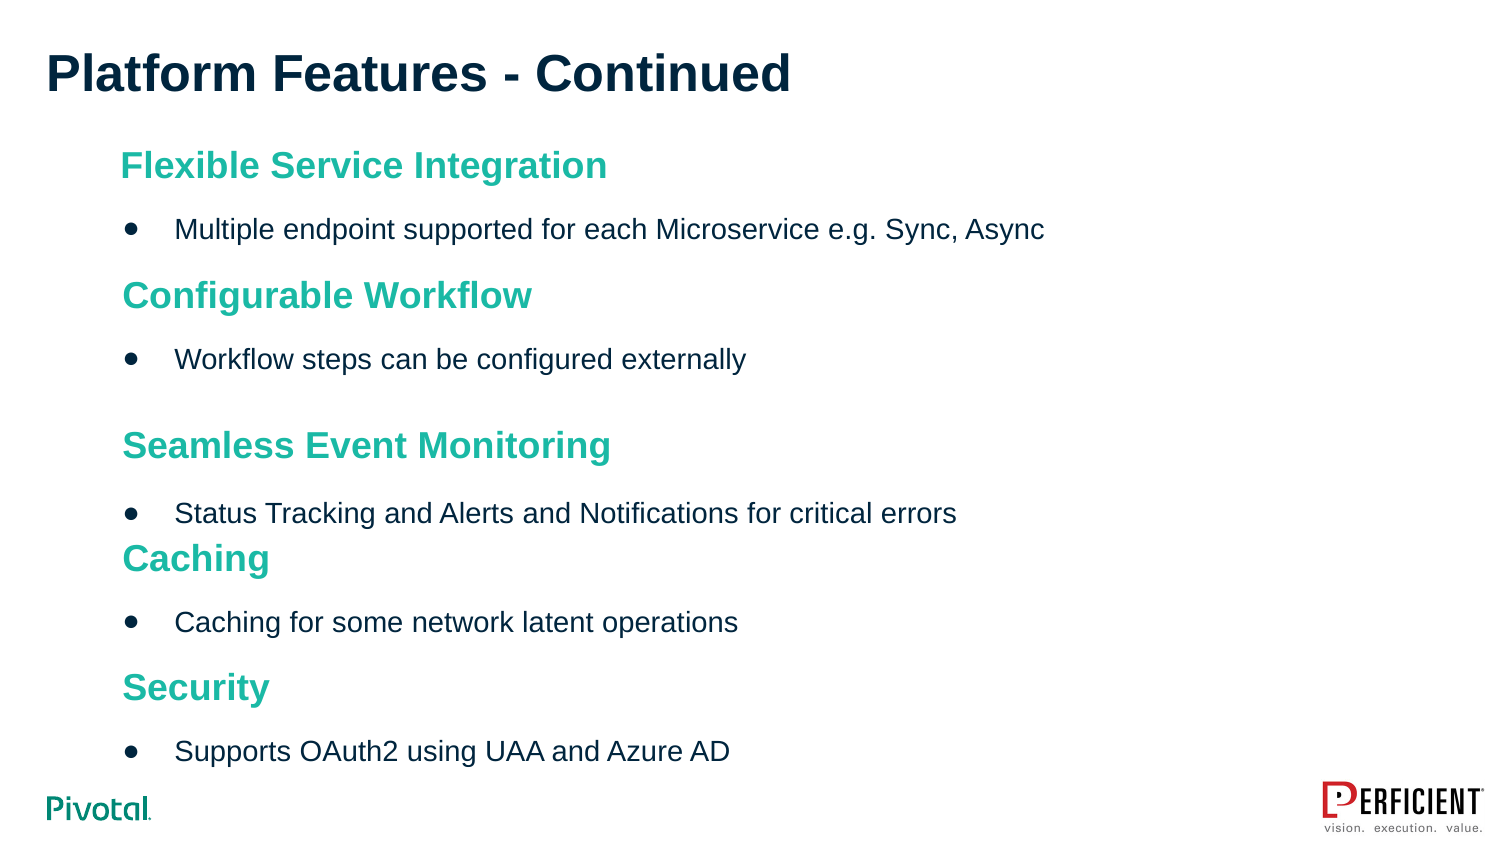

# Platform Features - Continued
  Flexible Service Integration
Multiple endpoint supported for each Microservice e.g. Sync, Async
Configurable Workflow
Workflow steps can be configured externally
Seamless Event Monitoring
Status Tracking and Alerts and Notifications for critical errors
Caching
Caching for some network latent operations
Security
Supports OAuth2 using UAA and Azure AD